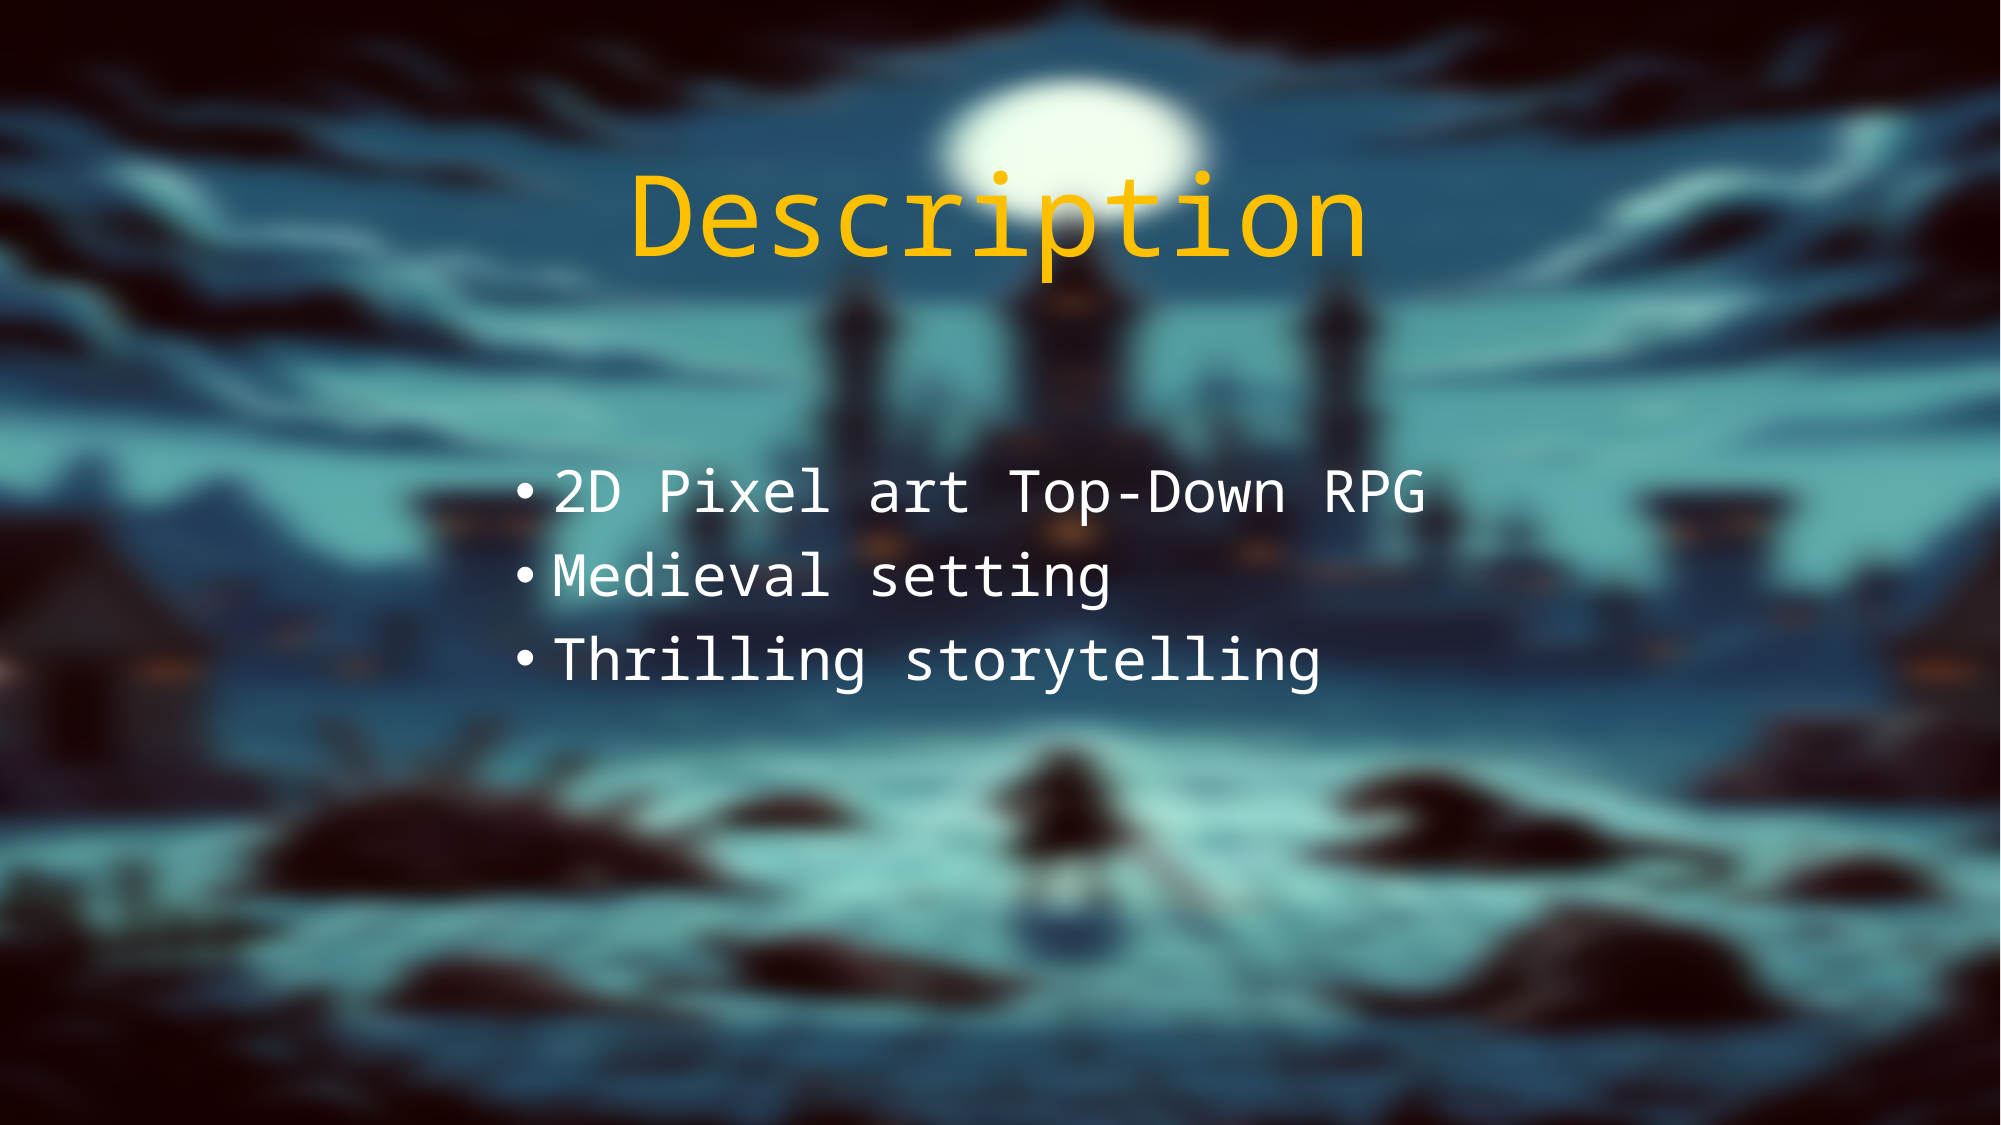

# Description
2D Pixel art Top-Down RPG
Medieval setting
Thrilling storytelling